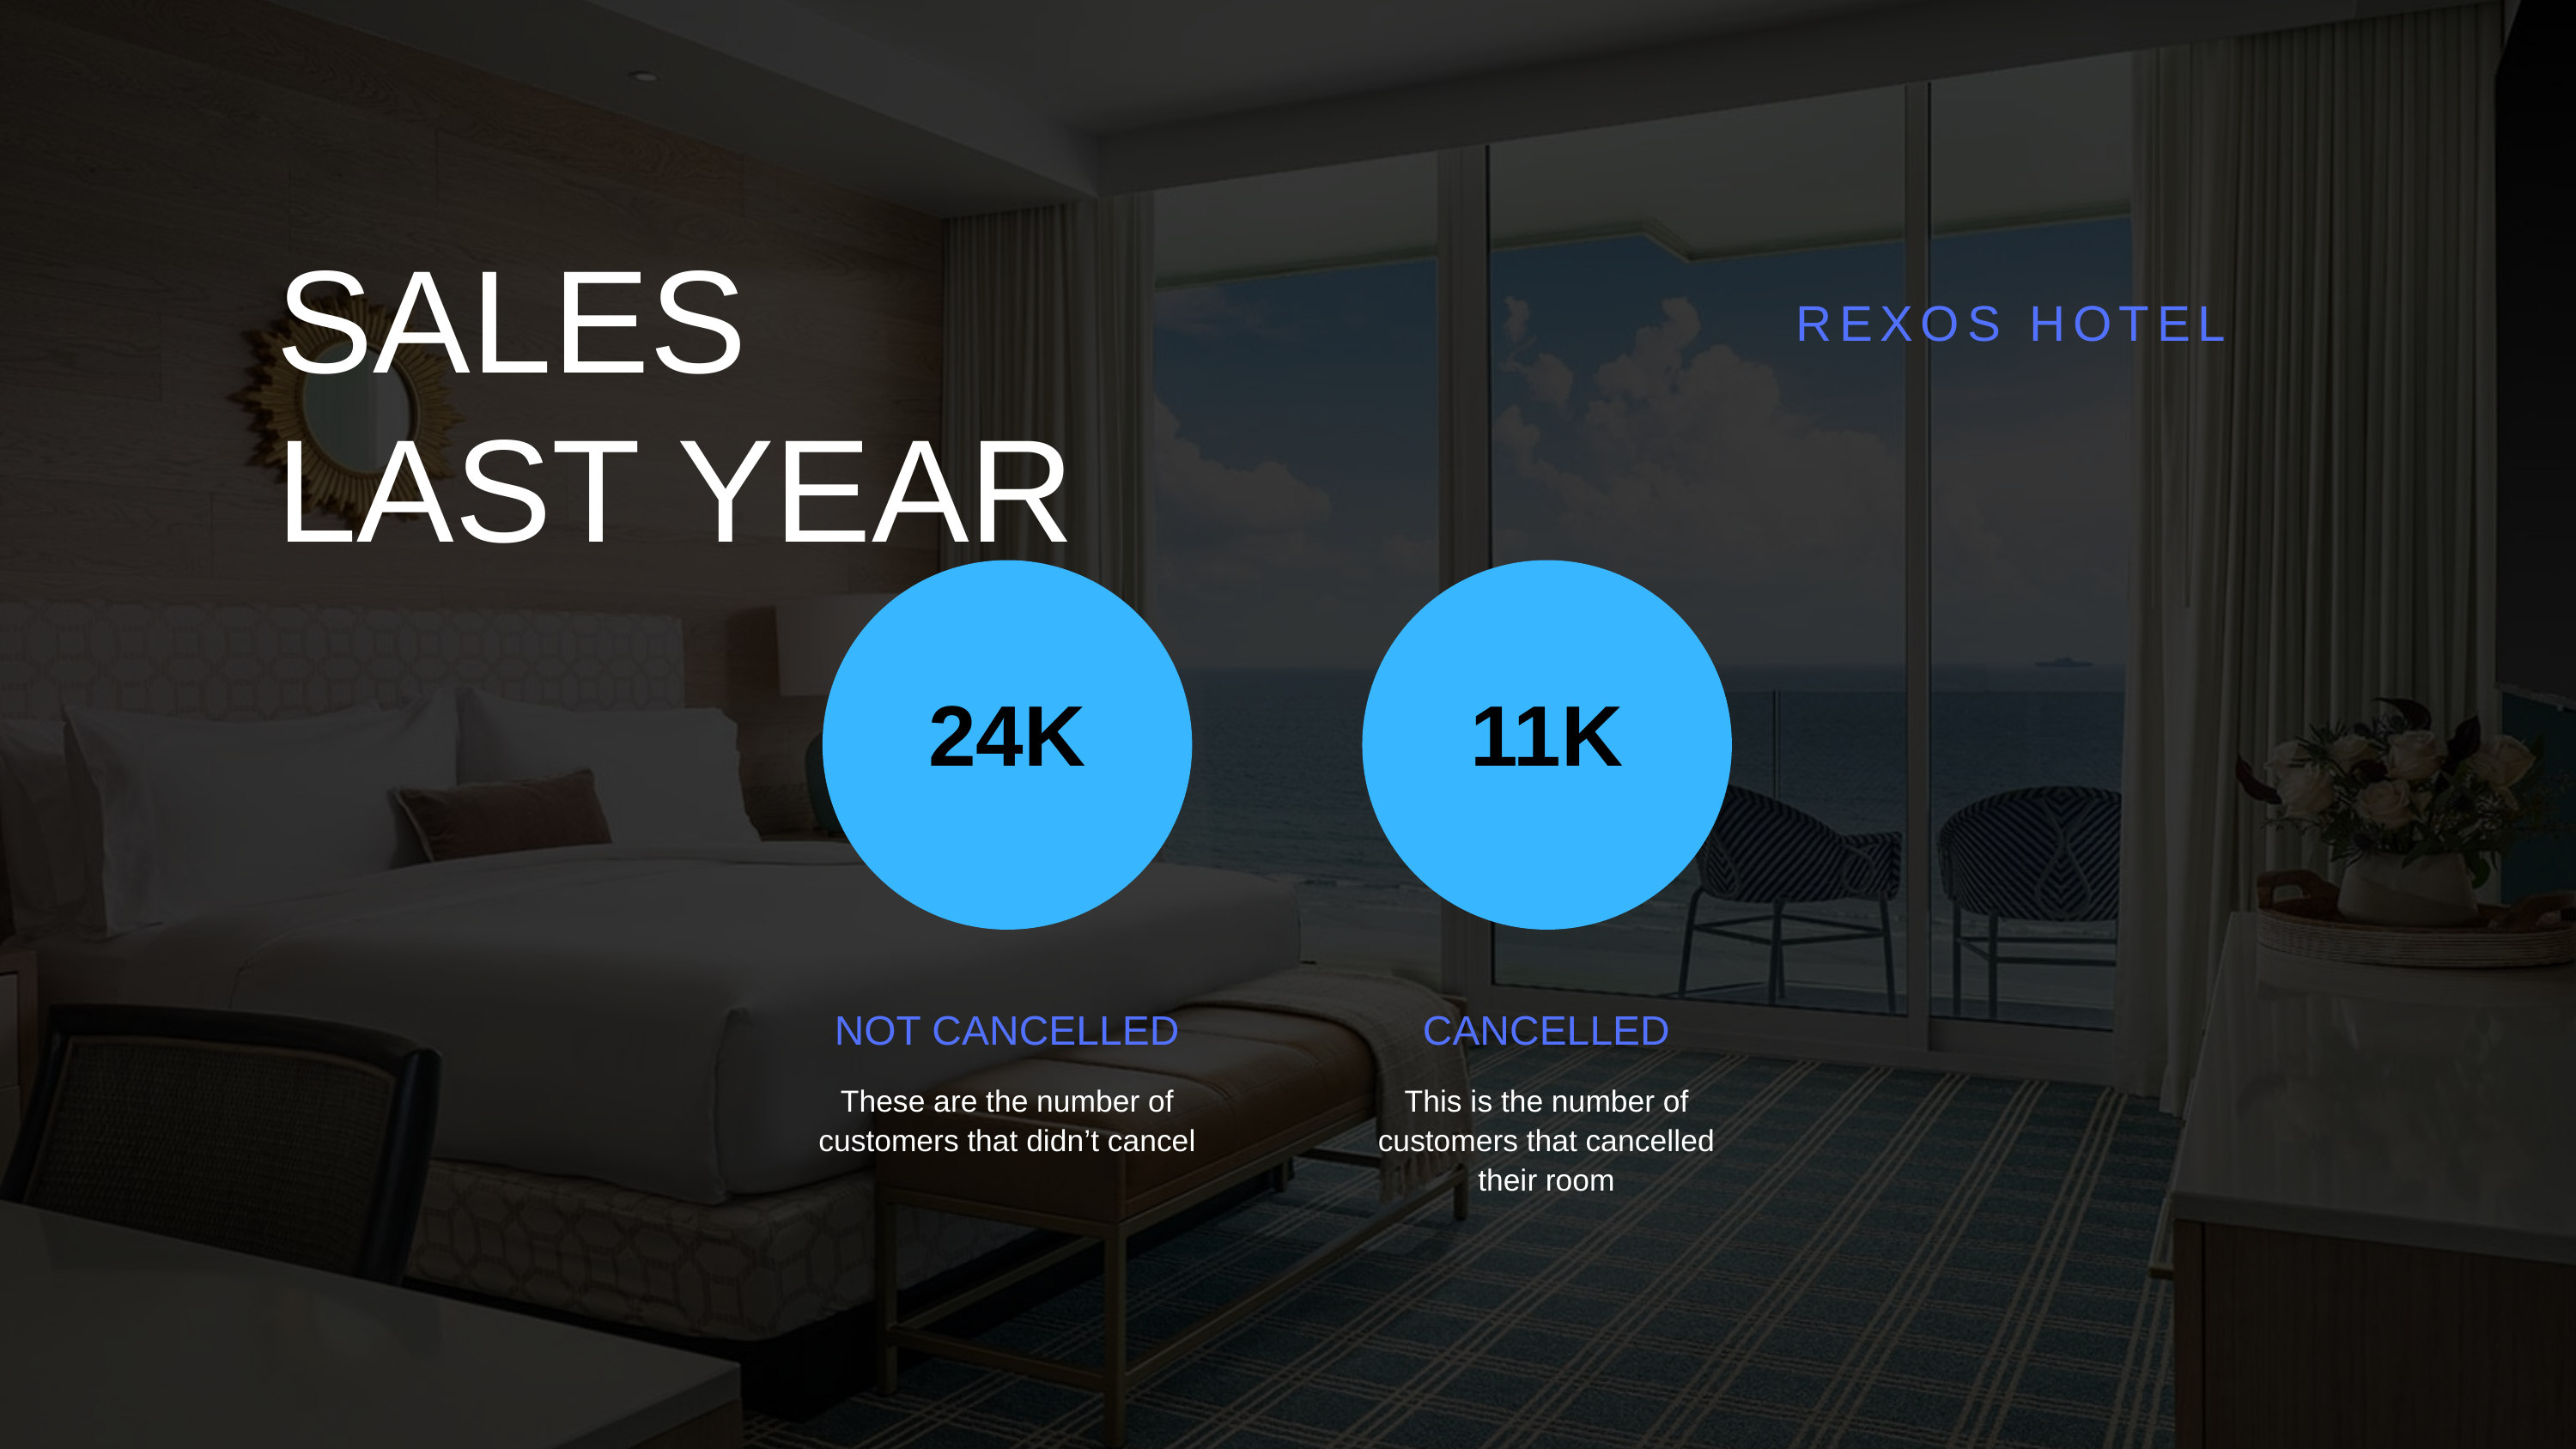

SALES LAST YEAR
REXOS HOTEL

24K

11K
NOT CANCELLED
CANCELLED
These are the number of customers that didn’t cancel
This is the number of customers that cancelled their room